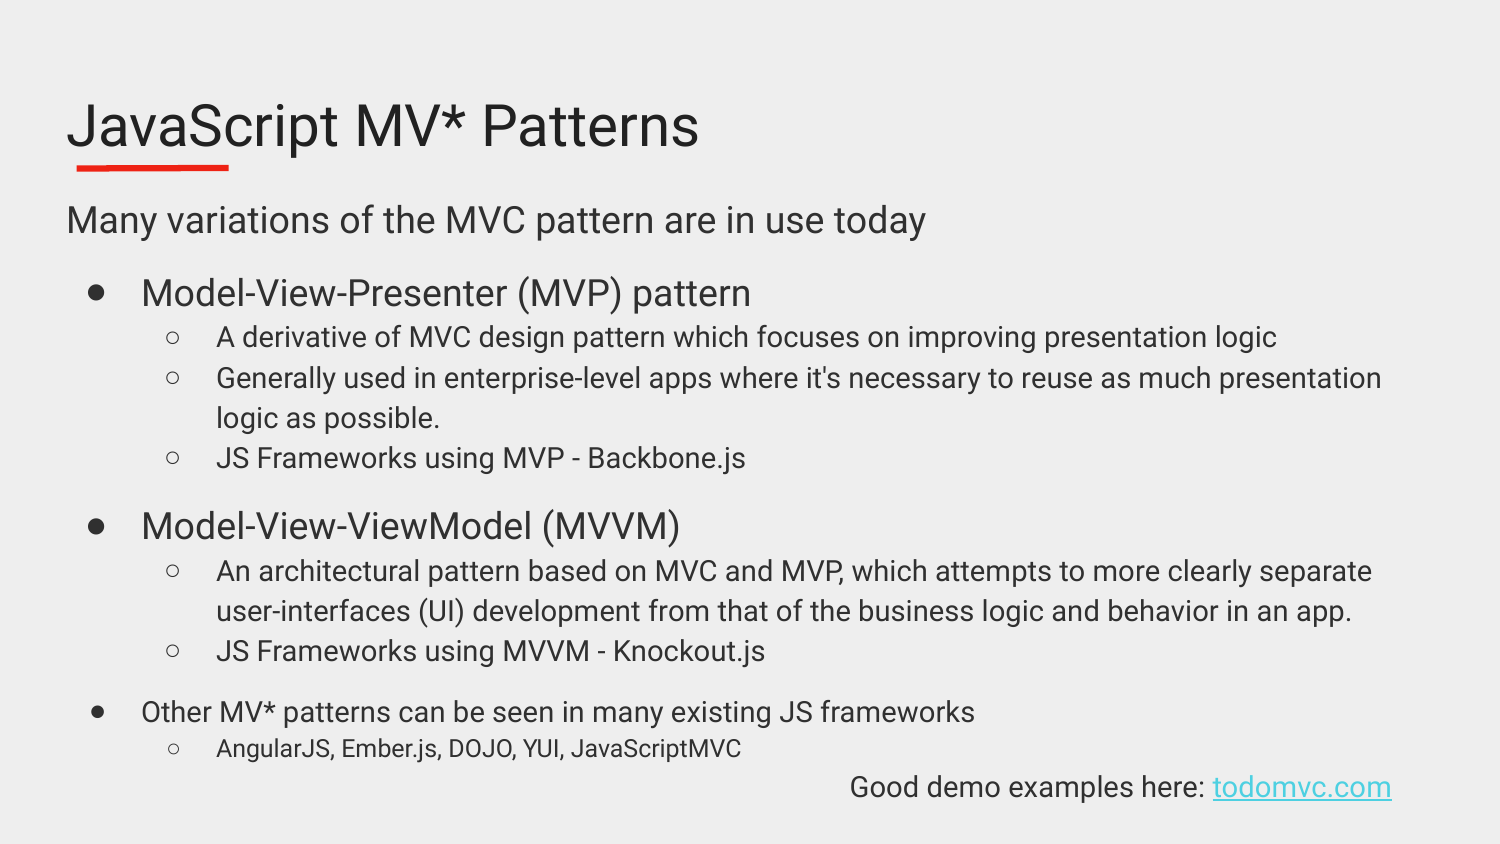

# JavaScript MV* Patterns
Many variations of the MVC pattern are in use today
Model-View-Presenter (MVP) pattern
A derivative of MVC design pattern which focuses on improving presentation logic
Generally used in enterprise-level apps where it's necessary to reuse as much presentation logic as possible.
JS Frameworks using MVP - Backbone.js
Model-View-ViewModel (MVVM)
An architectural pattern based on MVC and MVP, which attempts to more clearly separate user-interfaces (UI) development from that of the business logic and behavior in an app.
JS Frameworks using MVVM - Knockout.js
Other MV* patterns can be seen in many existing JS frameworks
AngularJS, Ember.js, DOJO, YUI, JavaScriptMVC
Good demo examples here: todomvc.com